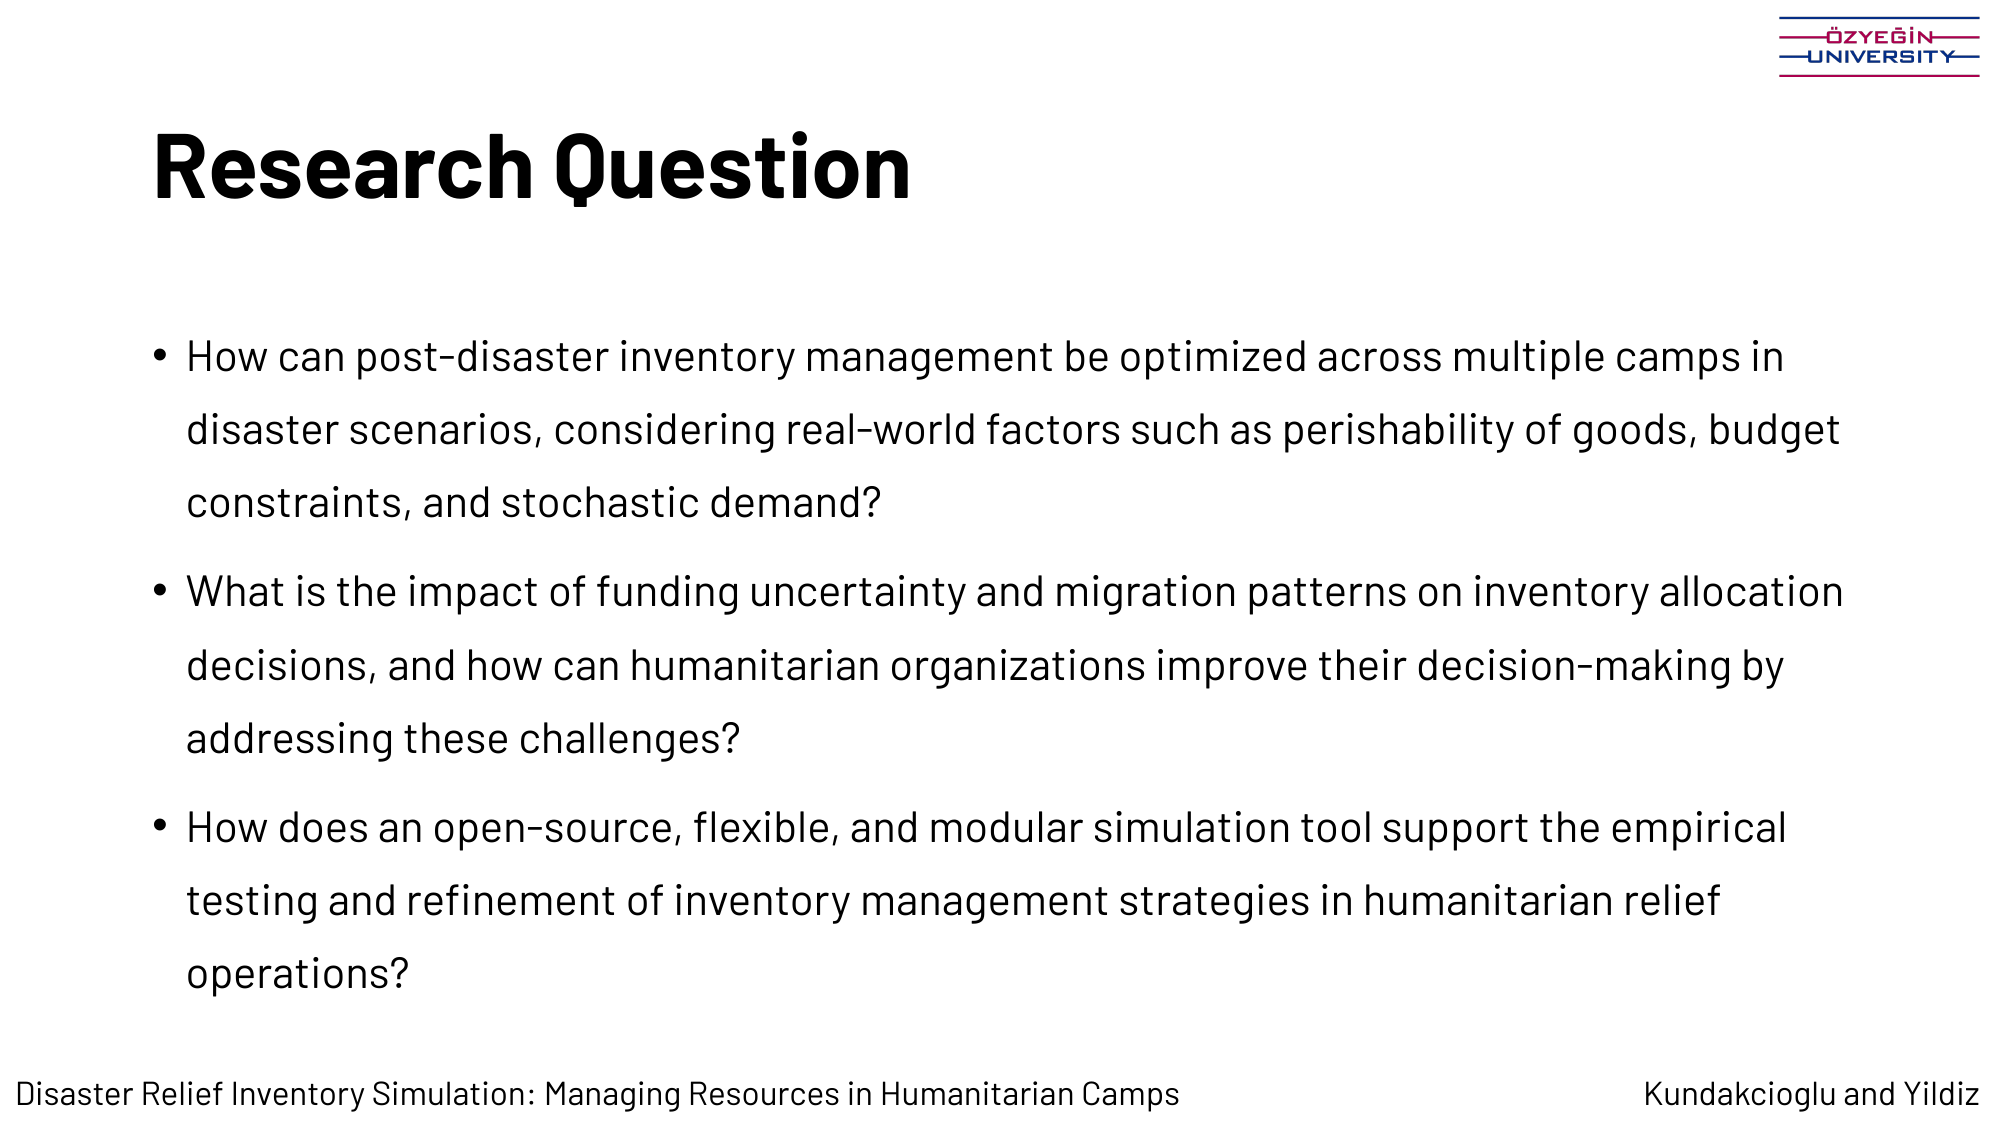

# Research Question
How can post-disaster inventory management be optimized across multiple camps in disaster scenarios, considering real-world factors such as perishability of goods, budget constraints, and stochastic demand?
What is the impact of funding uncertainty and migration patterns on inventory allocation decisions, and how can humanitarian organizations improve their decision-making by addressing these challenges?
How does an open-source, flexible, and modular simulation tool support the empirical testing and refinement of inventory management strategies in humanitarian relief operations?